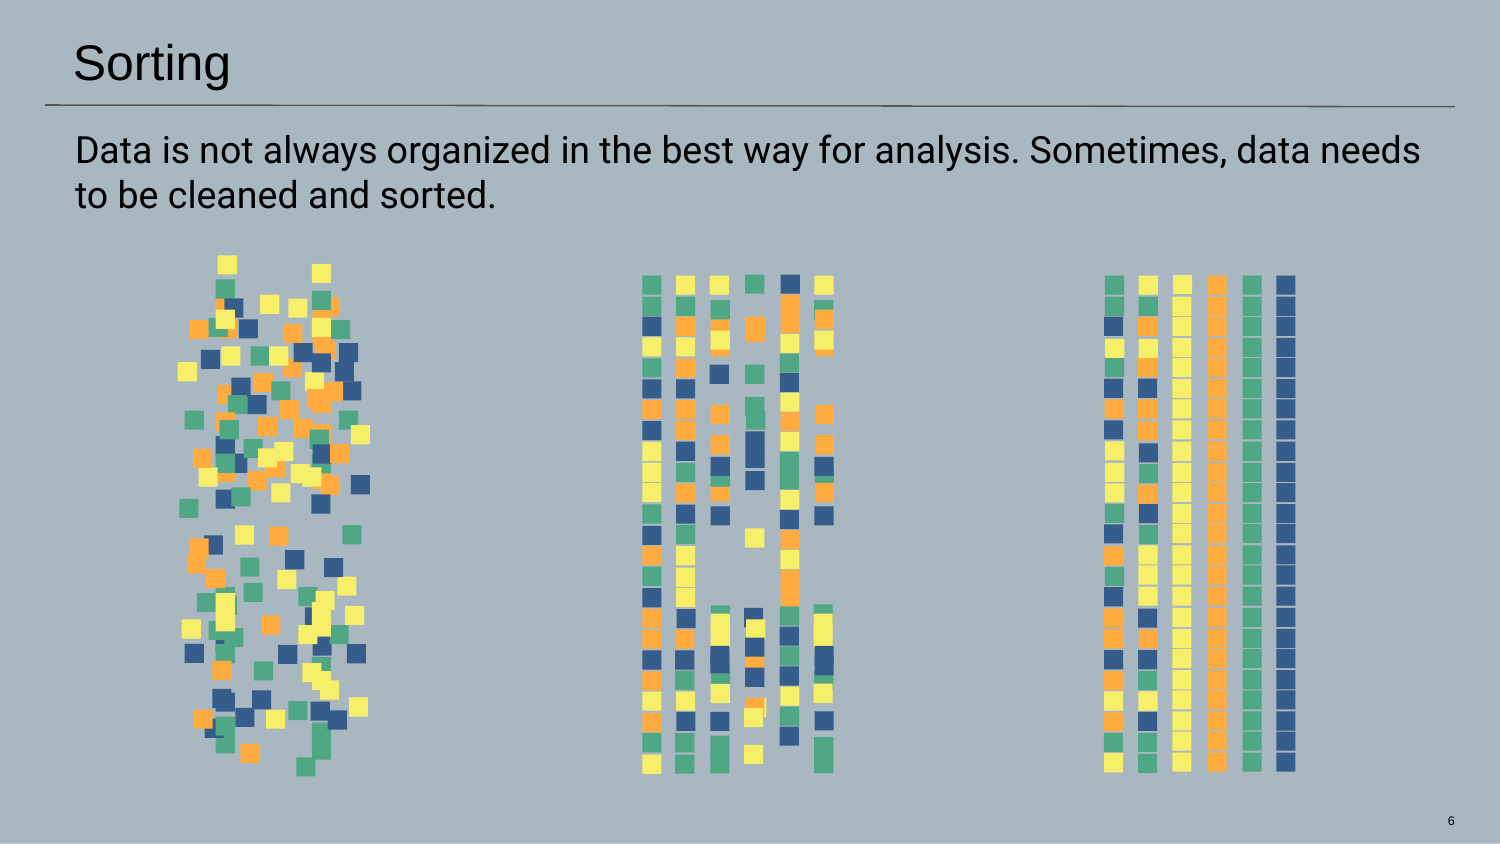

# Sorting

Data is not always organized in the best way for analysis. Sometimes, data needs to be cleaned and sorted.

6